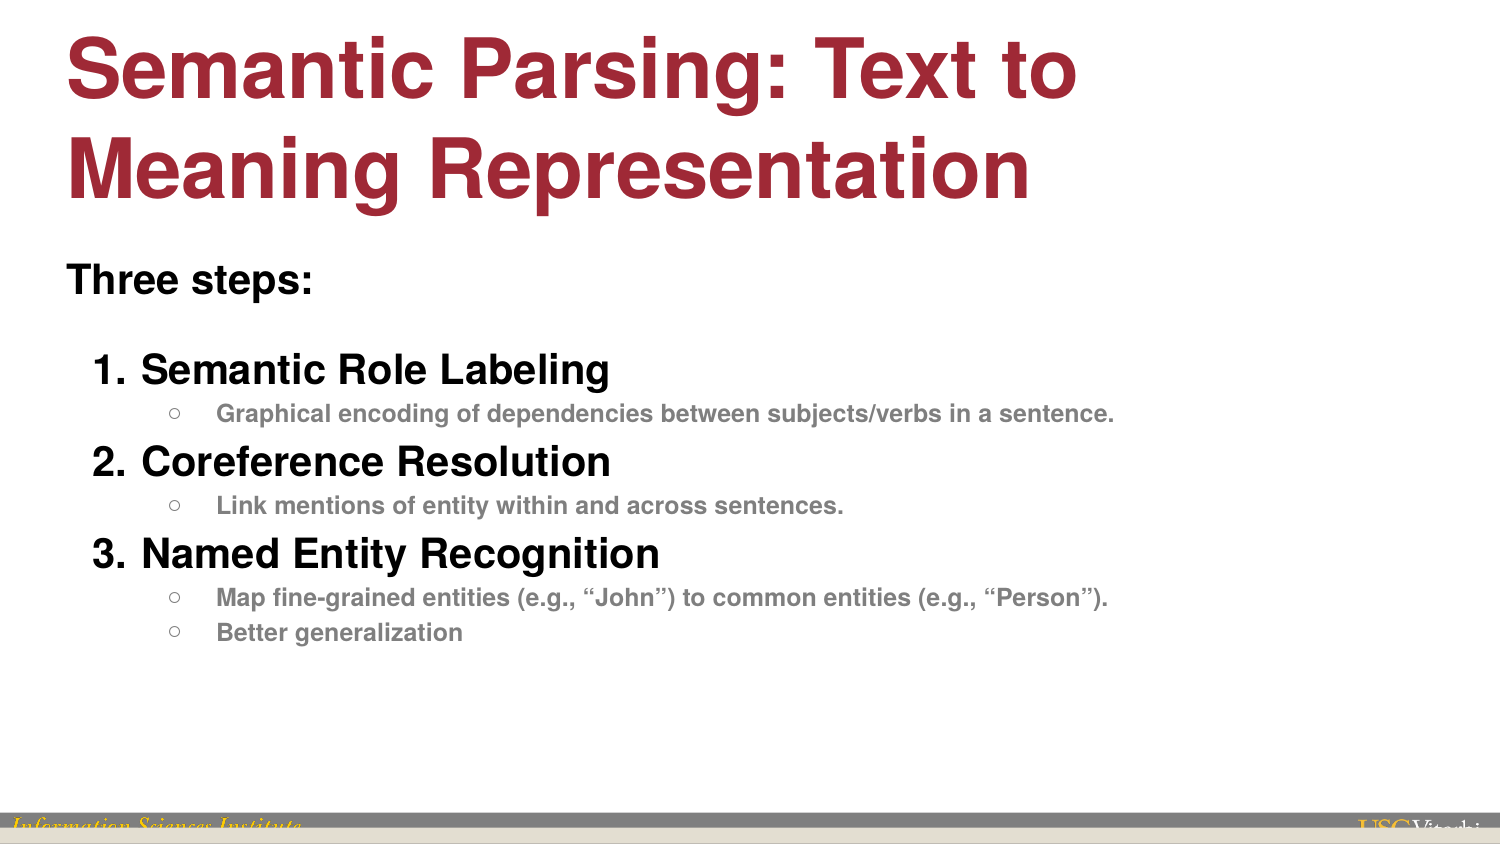

# Semantic Parsing: Text to Meaning Representation
Three steps:
Semantic Role Labeling
Graphical encoding of dependencies between subjects/verbs in a sentence.
Coreference Resolution
Link mentions of entity within and across sentences.
Named Entity Recognition
Map fine-grained entities (e.g., “John”) to common entities (e.g., “Person”).
Better generalization